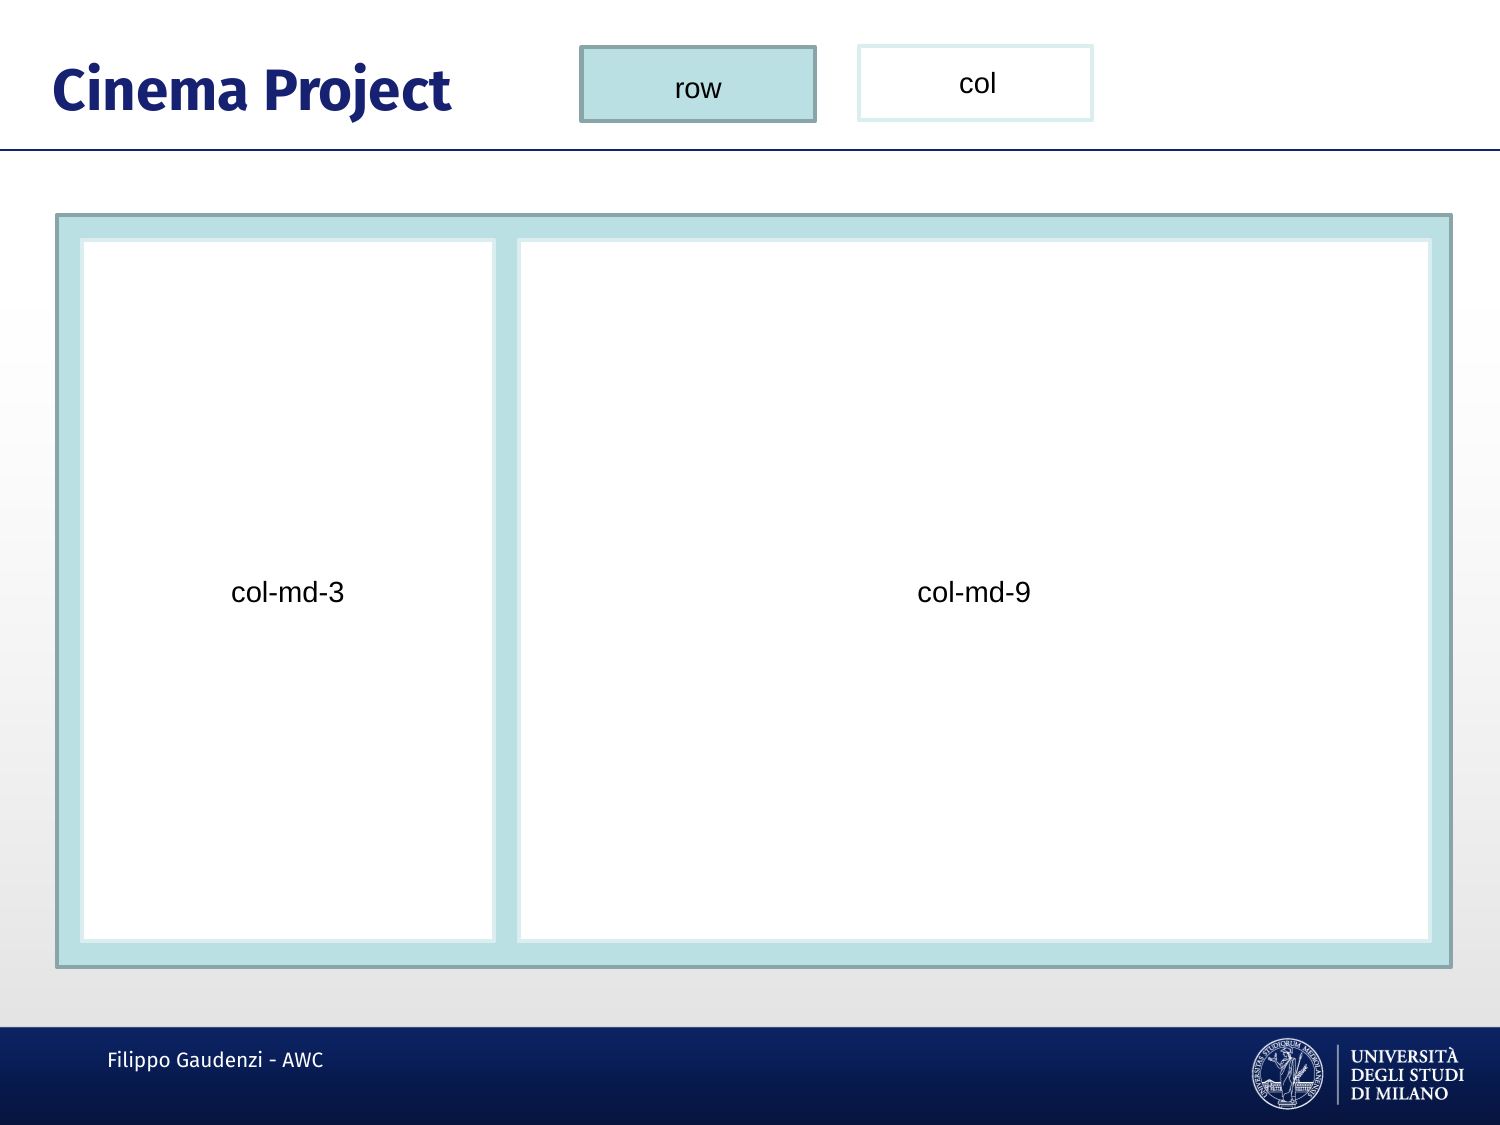

Cinema Project

col
row

col-md-3
col-md-9
Filippo Gaudenzi - AWC